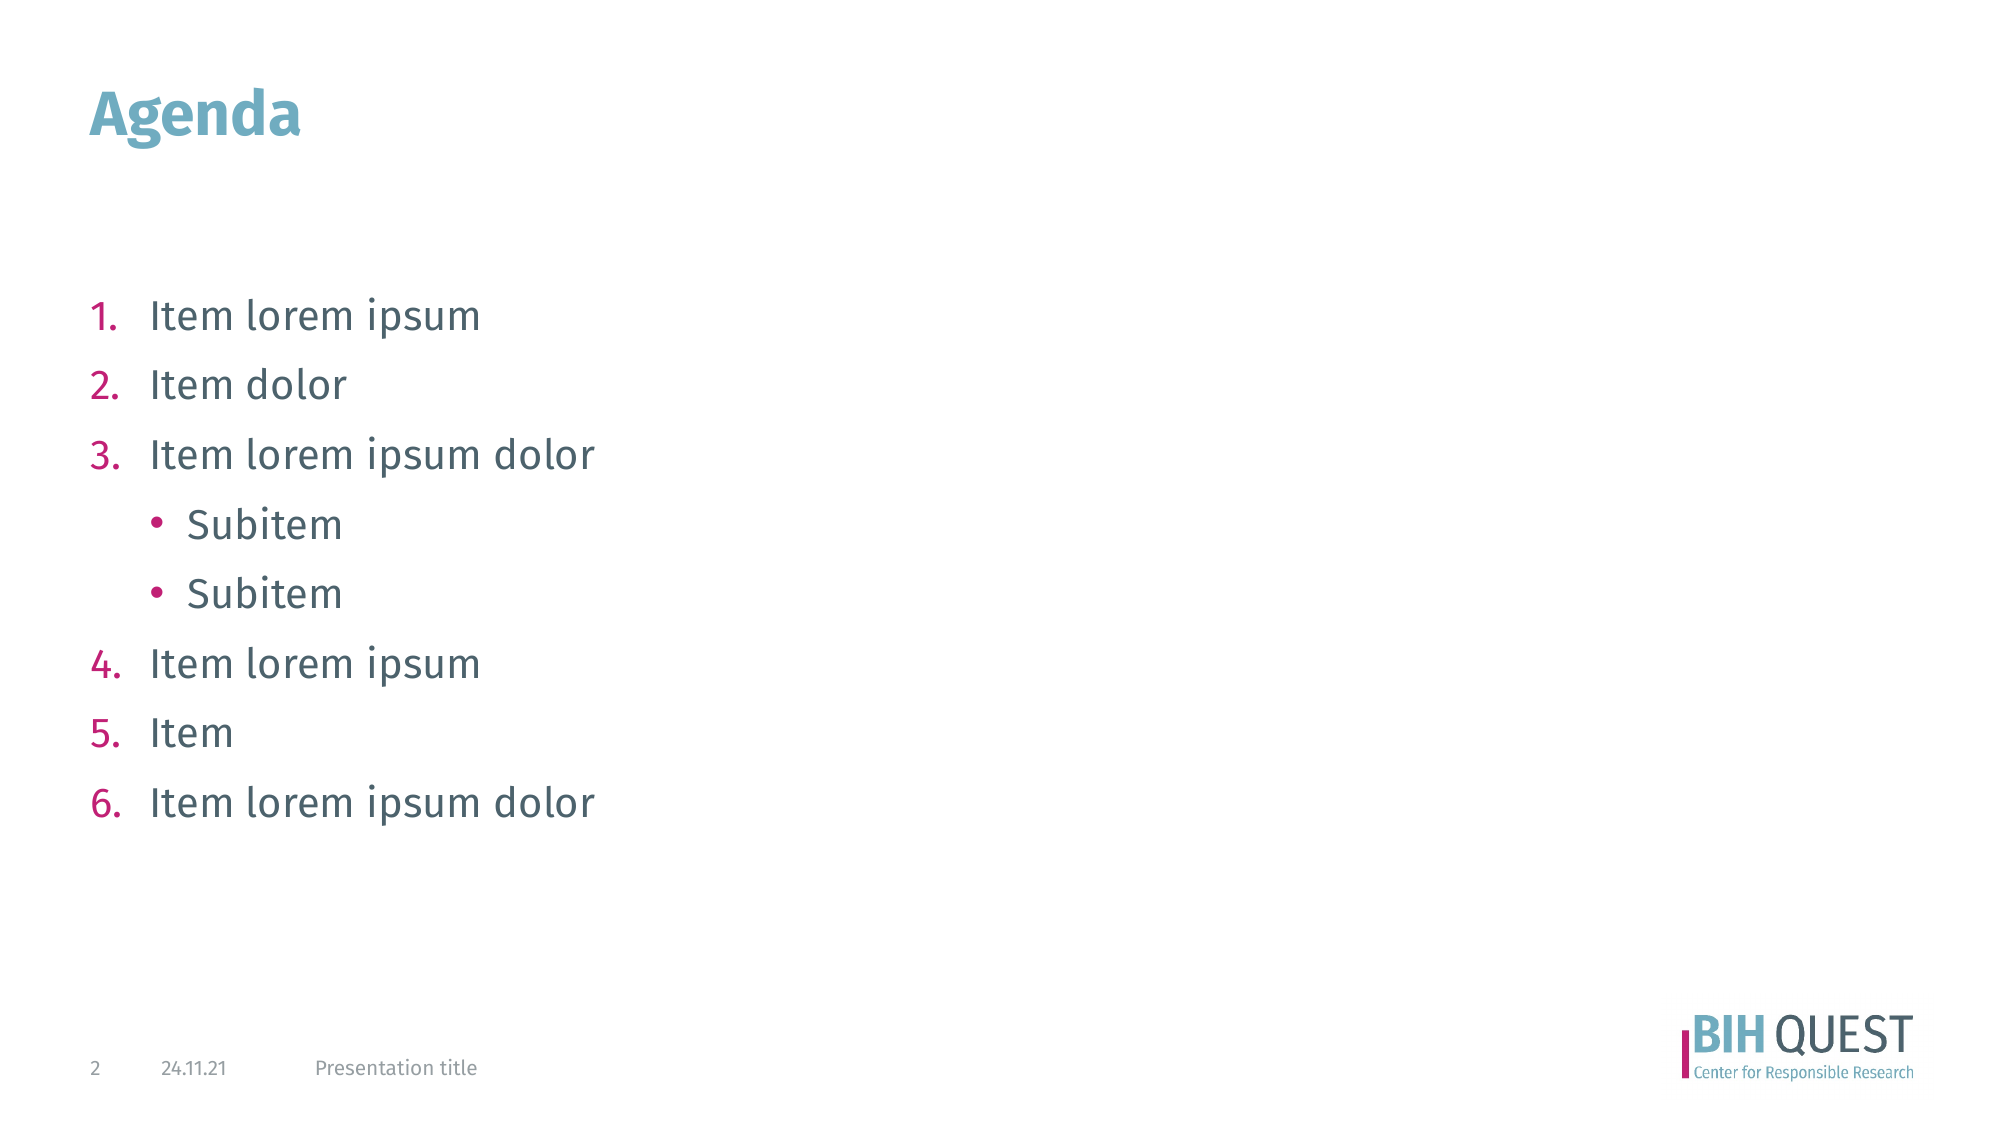

# Agenda
Item lorem ipsum
Item dolor
Item lorem ipsum dolor
Subitem
Subitem
Item lorem ipsum
Item
Item lorem ipsum dolor
2
24.11.21
Presentation title